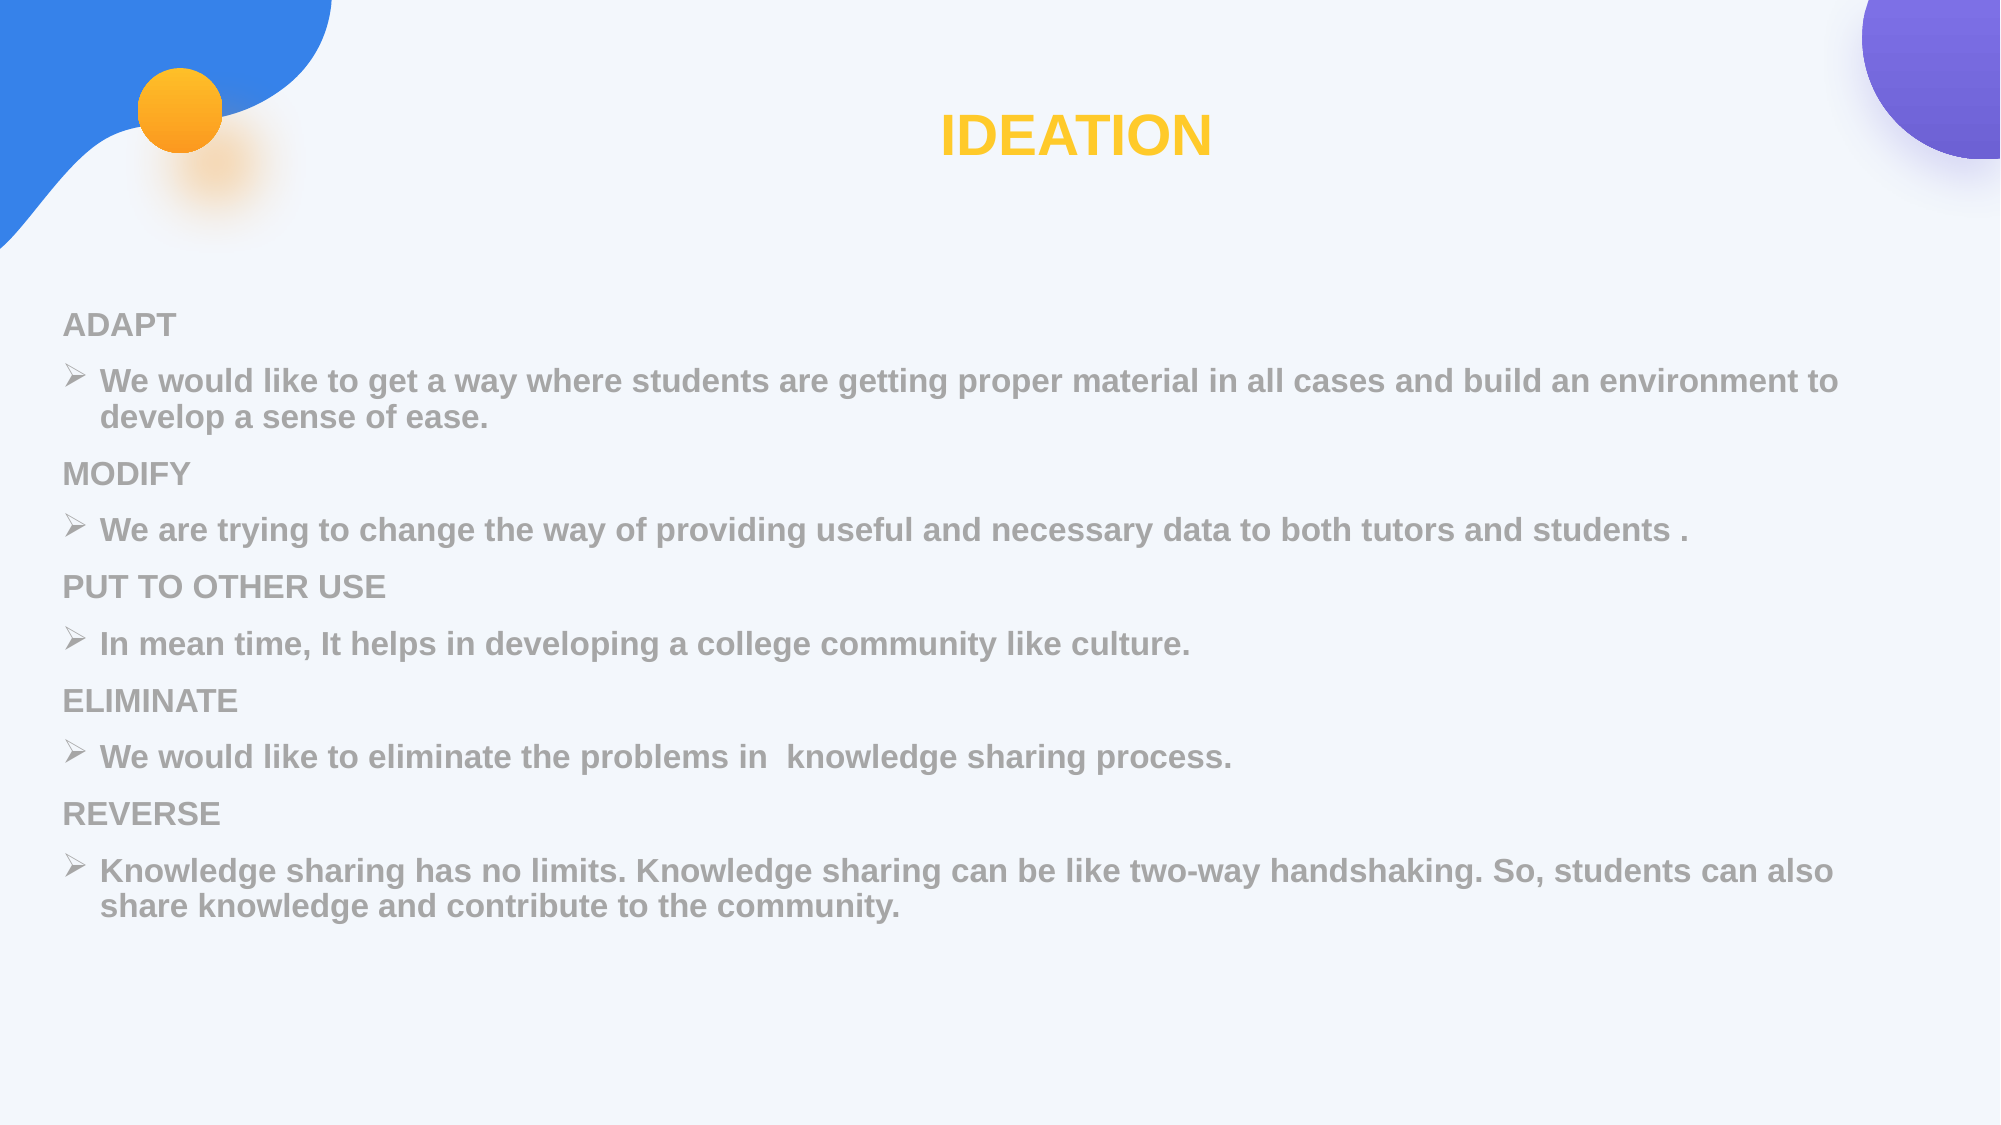

IDEATION
ADAPT
We would like to get a way where students are getting proper material in all cases and build an environment to develop a sense of ease.
MODIFY
We are trying to change the way of providing useful and necessary data to both tutors and students .
PUT TO OTHER USE
In mean time, It helps in developing a college community like culture.
ELIMINATE
We would like to eliminate the problems in  knowledge sharing process.
REVERSE
Knowledge sharing has no limits. Knowledge sharing can be like two-way handshaking. So, students can also share knowledge and contribute to the community.